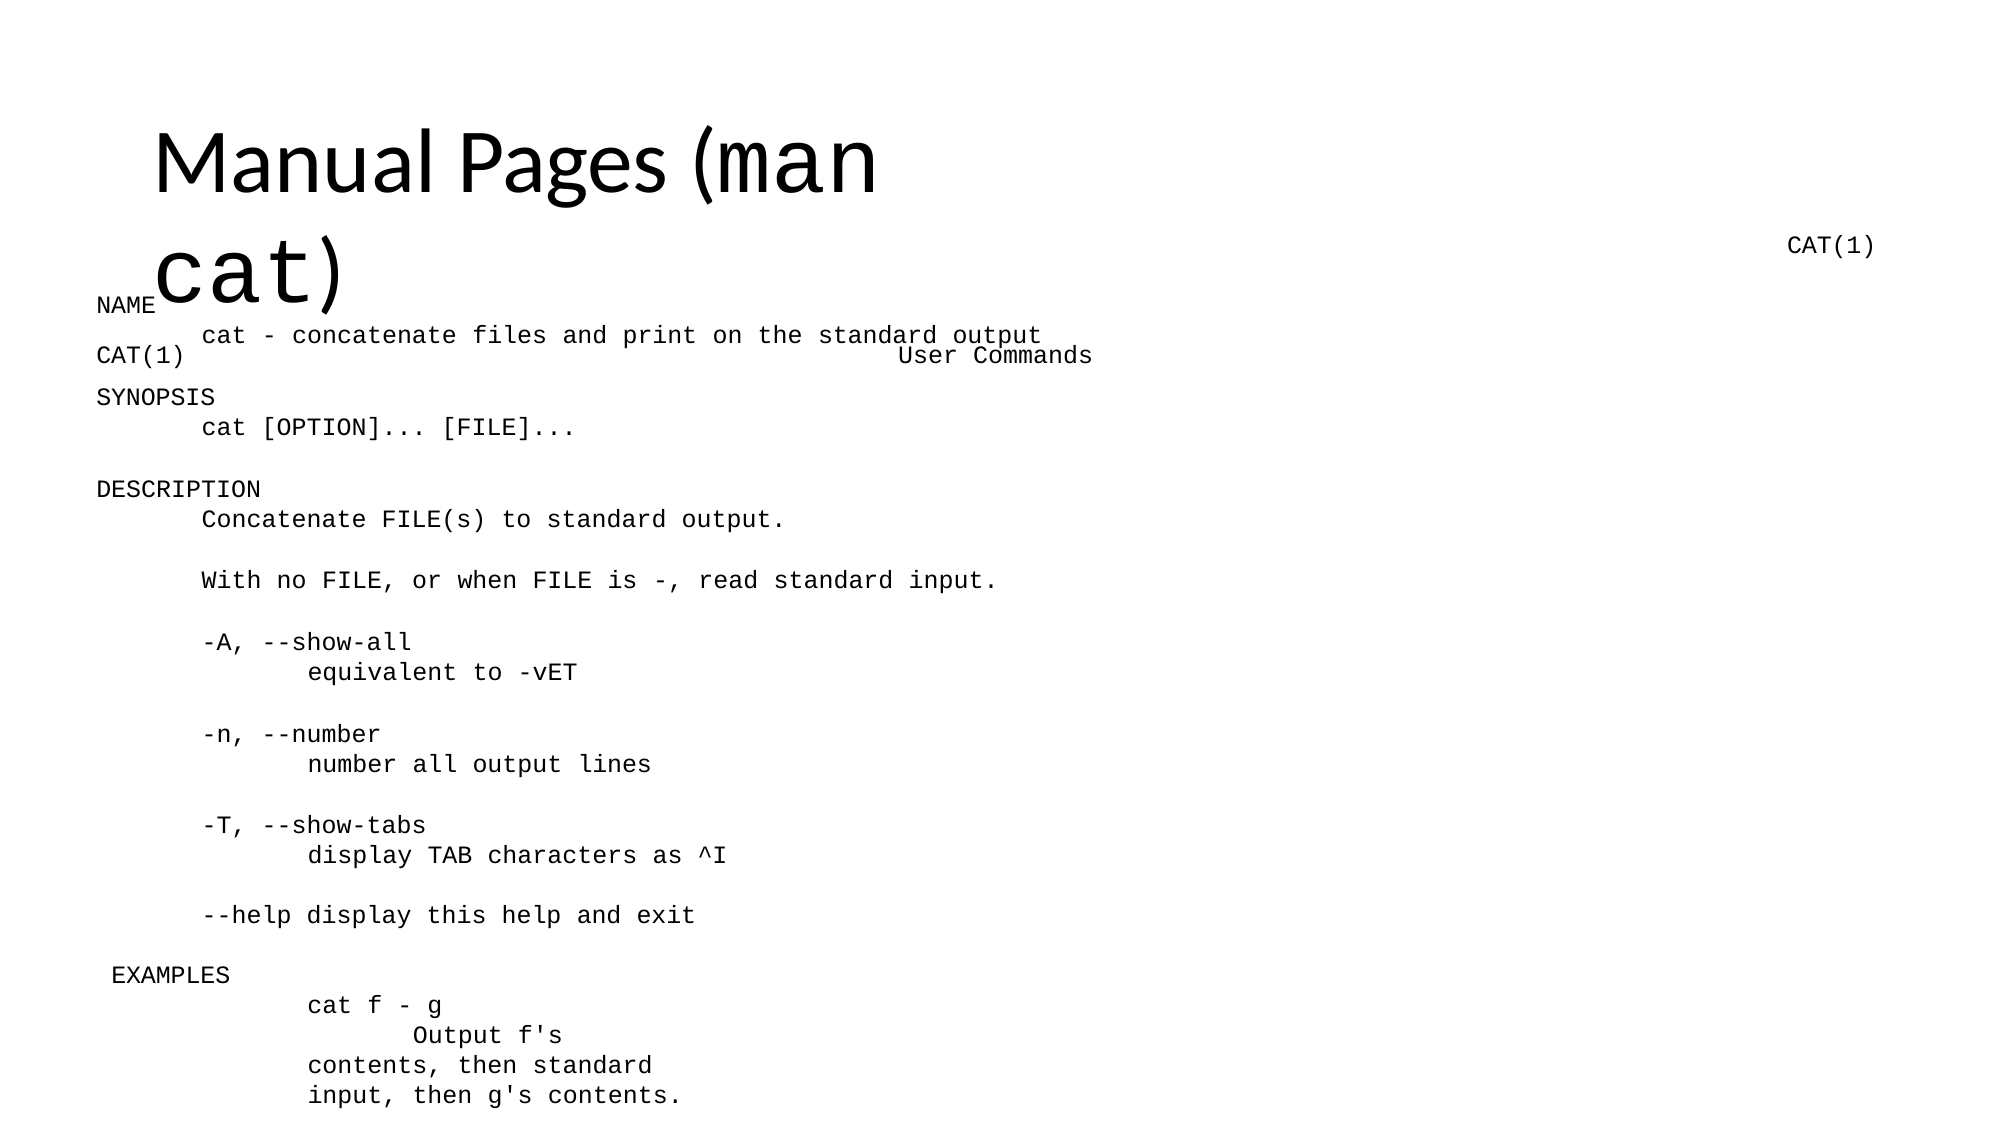

# Manual Pages (man cat)
CAT(1)	User Commands
CAT(1)
NAME
cat - concatenate files and print on the standard output

SYNOPSIS
cat [OPTION]... [FILE]...

DESCRIPTION
Concatenate FILE(s) to standard output.

With no FILE, or when FILE is -, read standard input.

-A, --show-all
equivalent to -vET

-n, --number
number all output lines

-T, --show-tabs
display TAB characters as ^I
--help display this help and exit  EXAMPLES
cat f - g
Output f's contents, then standard input, then g's contents.

cat	Copy standard input to standard output.